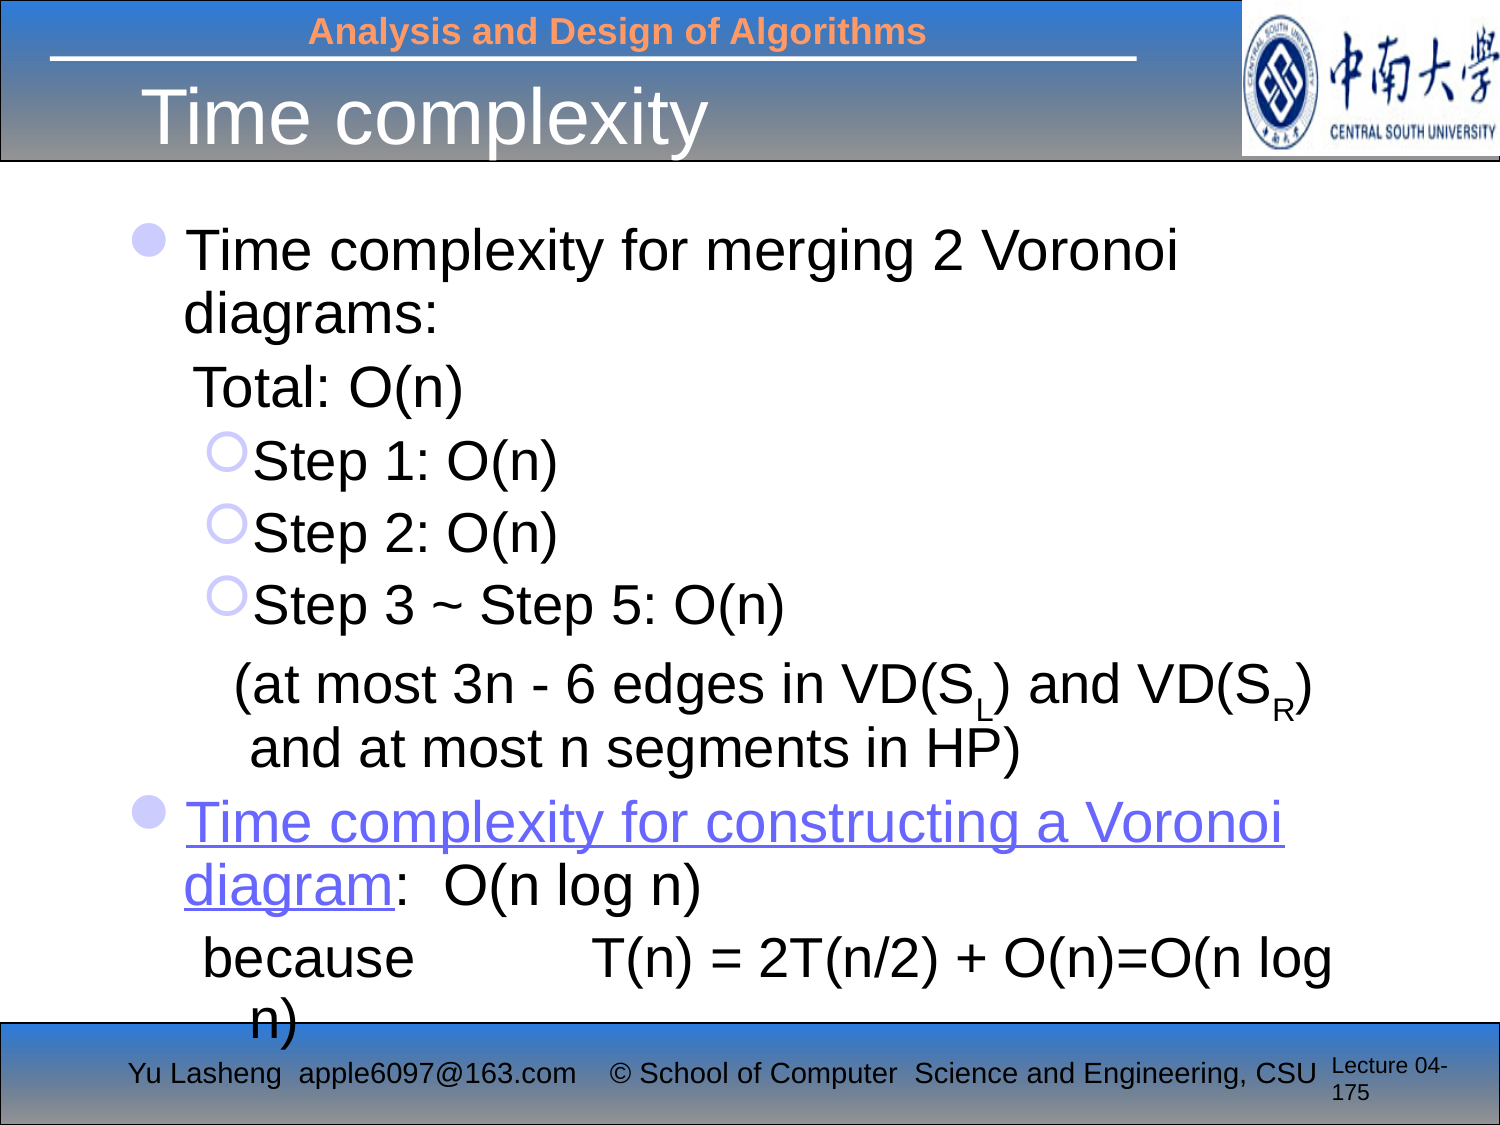

# Time complexity
Time complexity for merging 2 Voronoi diagrams:
    Total: O(n)
Step 1: O(n)
Step 2: O(n)
Step 3 ~ Step 5: O(n)
  (at most 3n - 6 edges in VD(SL) and VD(SR) and at most n segments in HP)
Time complexity for constructing a Voronoi diagram:  O(n log n)
because	   T(n) = 2T(n/2) + O(n)=O(n log n)
Lecture 04-175